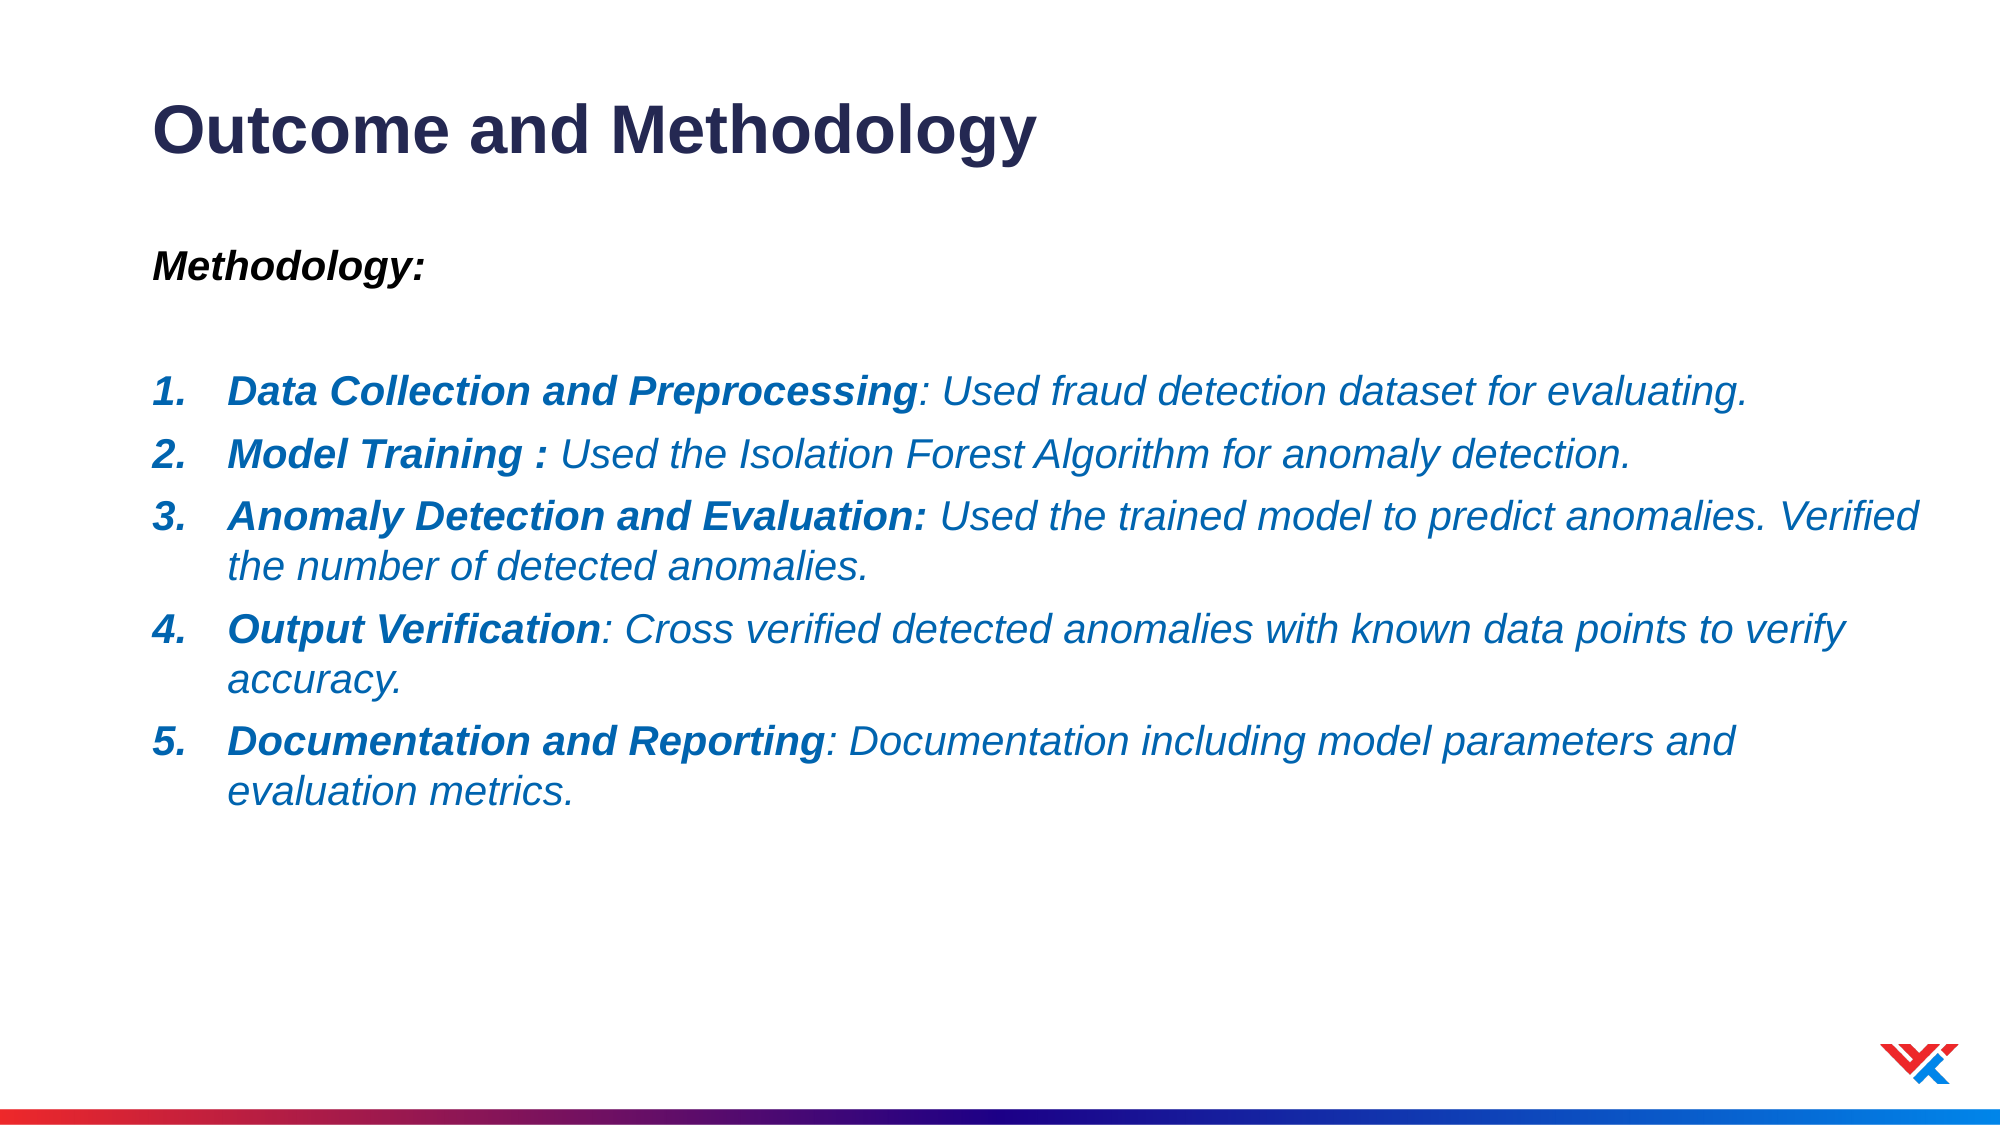

# Outcome and Methodology
Methodology:

Data Collection and Preprocessing: Used fraud detection dataset for evaluating.
Model Training : Used the Isolation Forest Algorithm for anomaly detection.
Anomaly Detection and Evaluation: Used the trained model to predict anomalies. Verified the number of detected anomalies.
Output Verification: Cross verified detected anomalies with known data points to verify accuracy.
Documentation and Reporting: Documentation including model parameters and evaluation metrics.